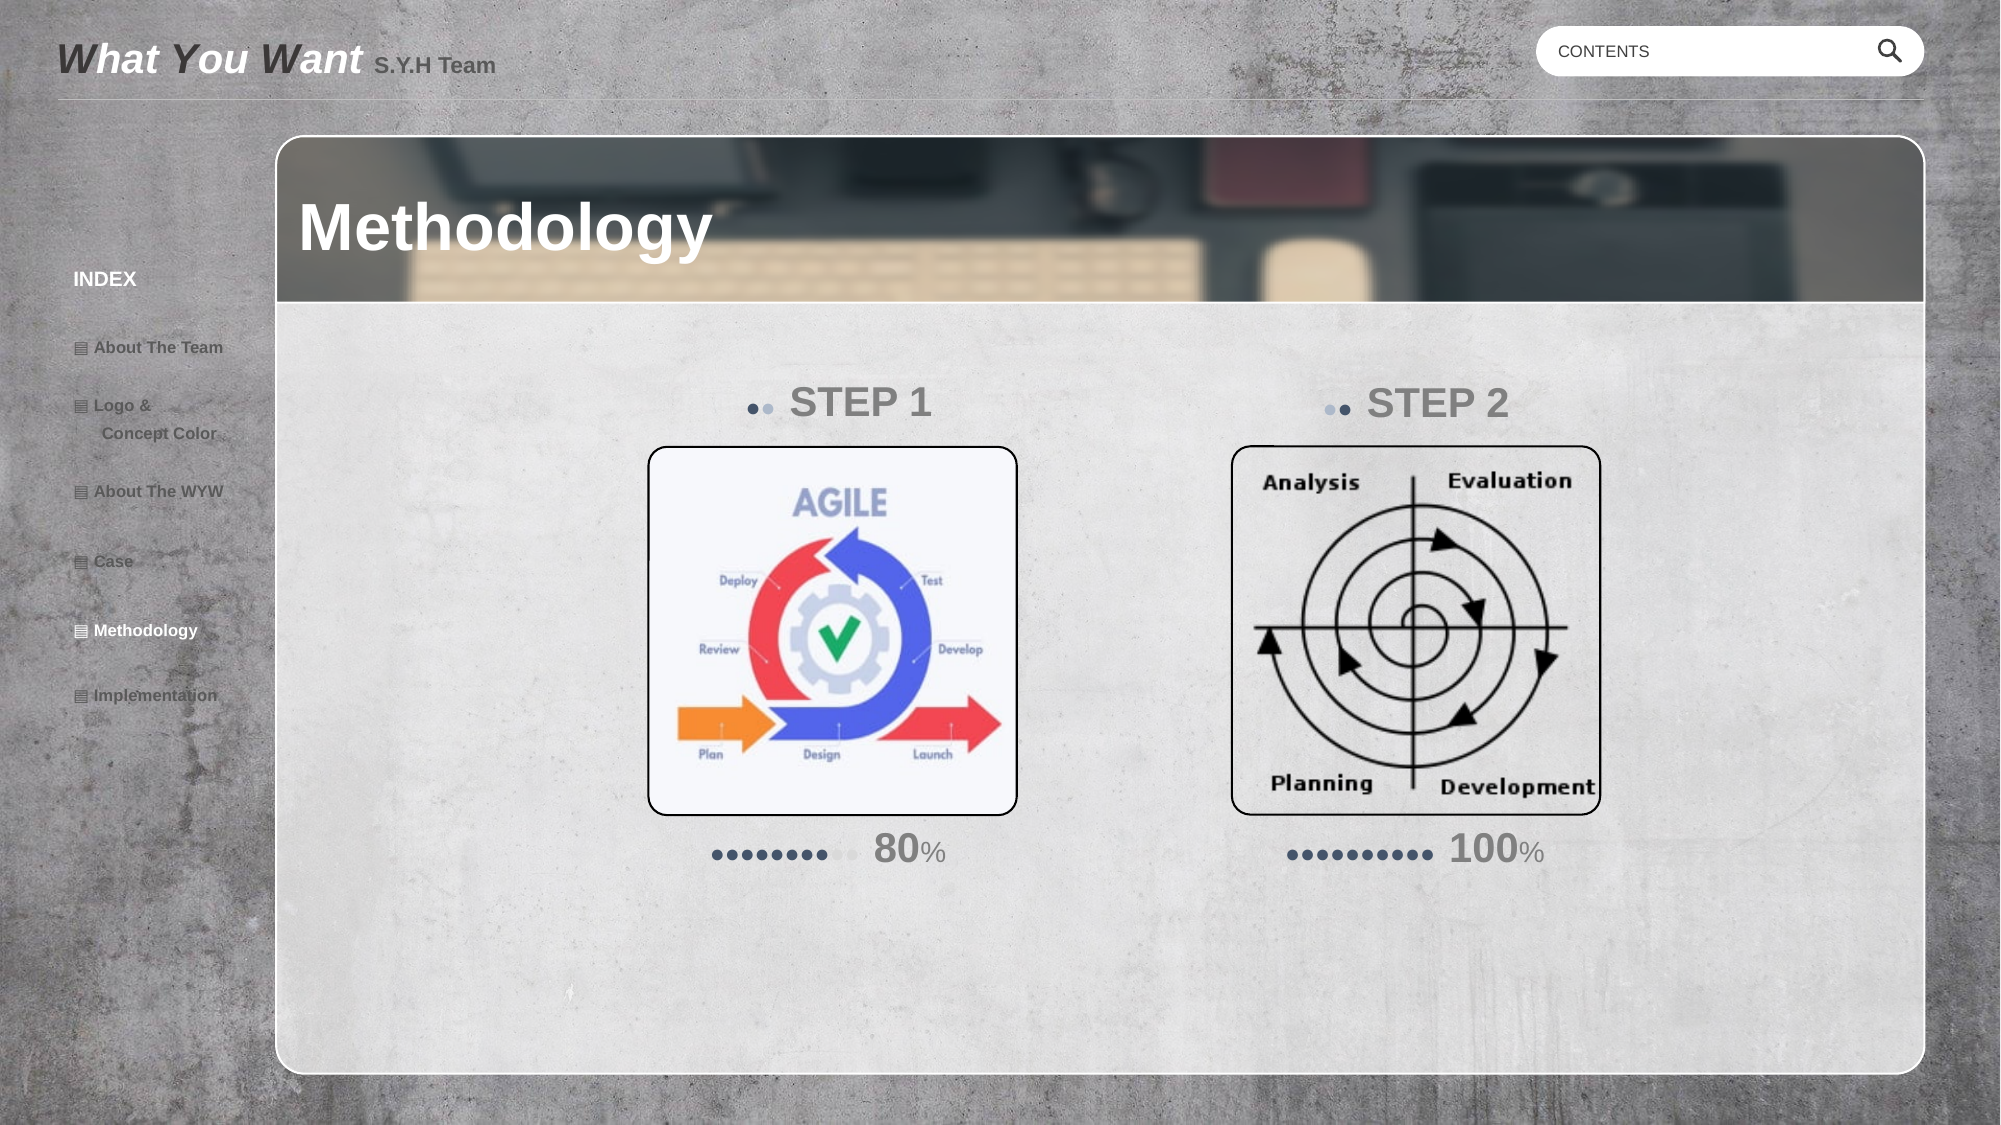

What You Want S.Y.H Team
CONTENTS

Methodology

| INDEX |
| --- |
| ▤ About The Team |
| ▤ Logo & Concept Color |
| ▤ About The WYW |
| ▤ Case |
| ▤ Methodology |
| ▤ Implementation |
|  |
●●  STEP 1
●●  STEP 2

●●●●●●●●●●  80%
●●●●●●●●●●  100%